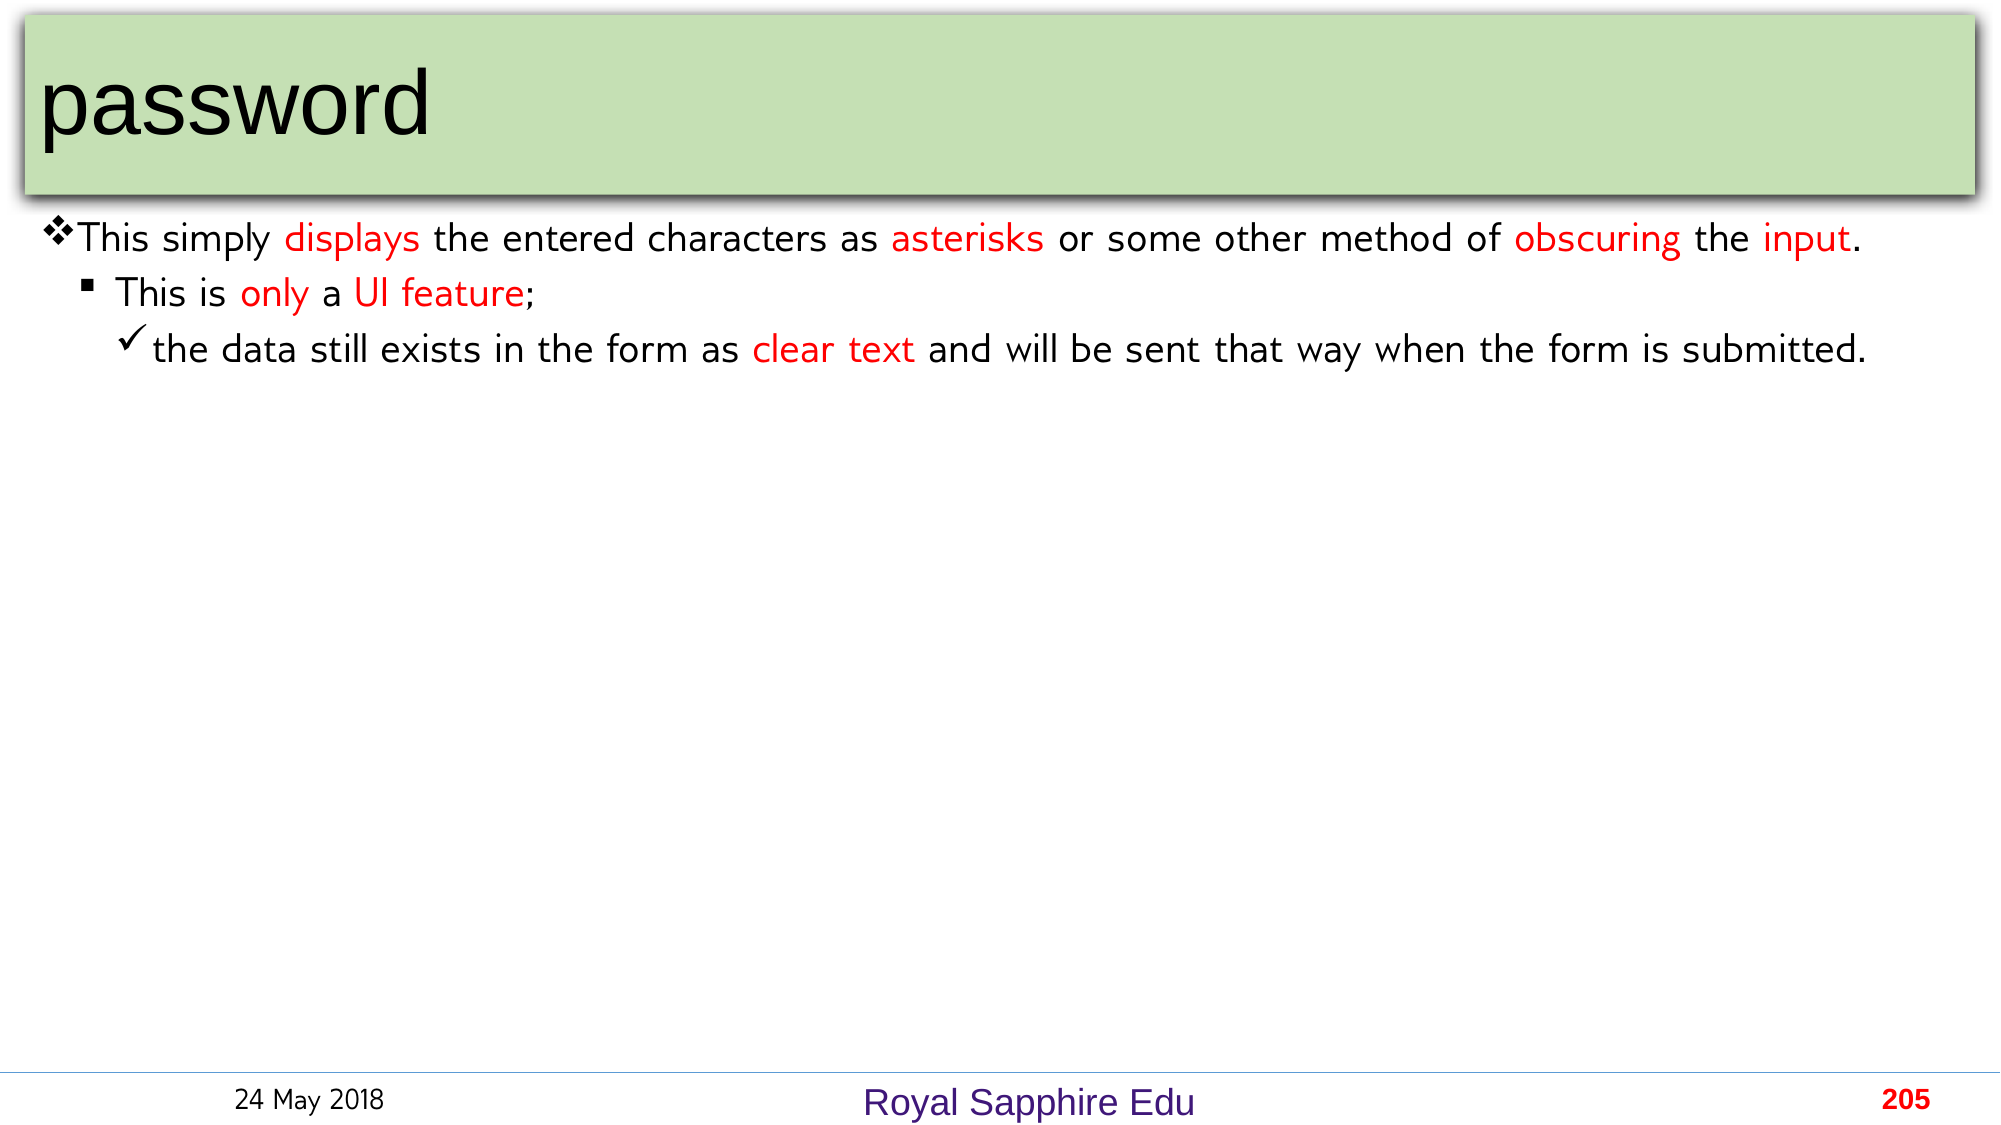

# password
This simply displays the entered characters as asterisks or some other method of obscuring the input.
This is only a UI feature;
the data still exists in the form as clear text and will be sent that way when the form is submitted.
24 May 2018
205